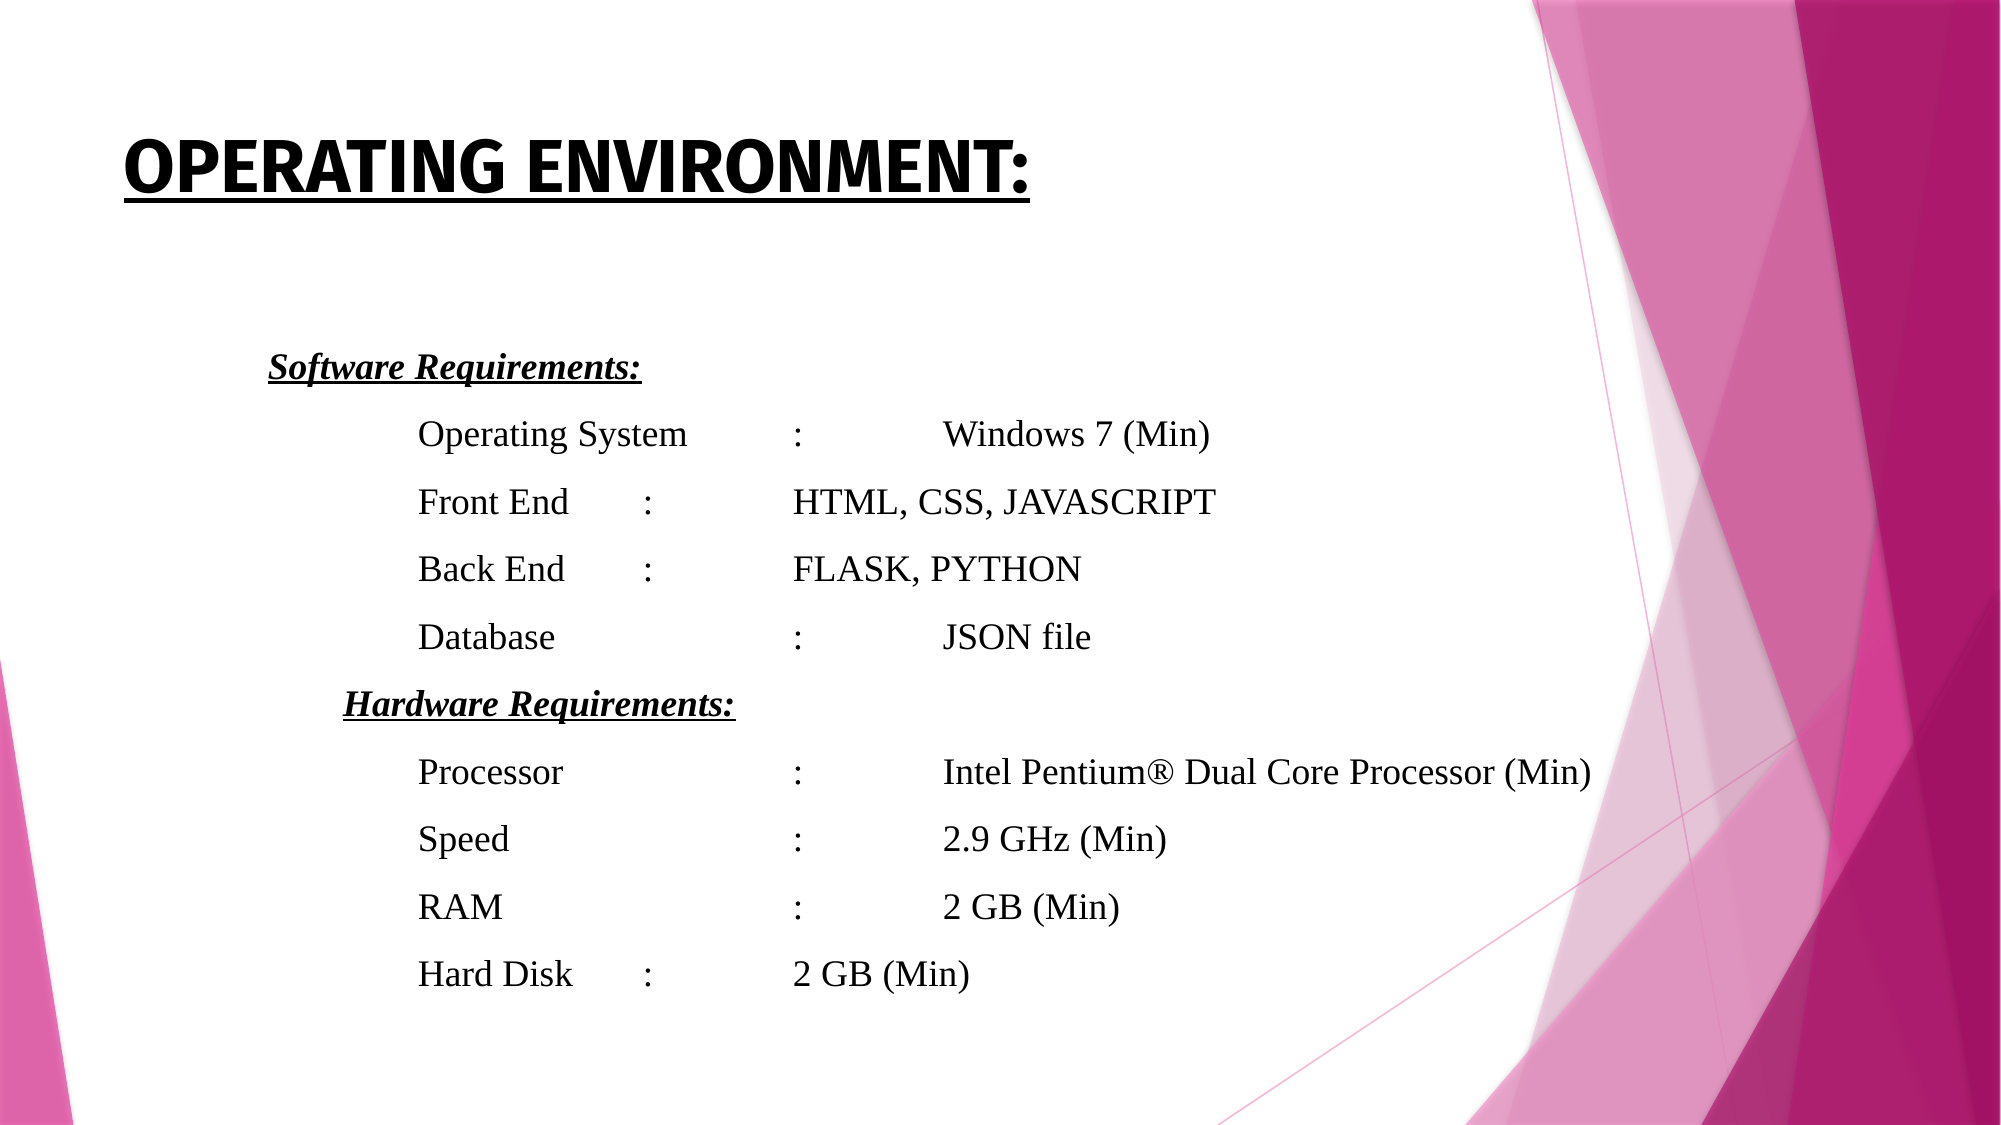

# OPERATING ENVIRONMENT:
Software Requirements:
Operating System	:	Windows 7 (Min)
Front End	:	HTML, CSS, JAVASCRIPT
Back End 	: 	FLASK, PYTHON
Database 		:	JSON file
Hardware Requirements:
Processor		:	Intel Pentium® Dual Core Processor (Min)
Speed		:	2.9 GHz (Min)
RAM		:	2 GB (Min)
Hard Disk	:	2 GB (Min)